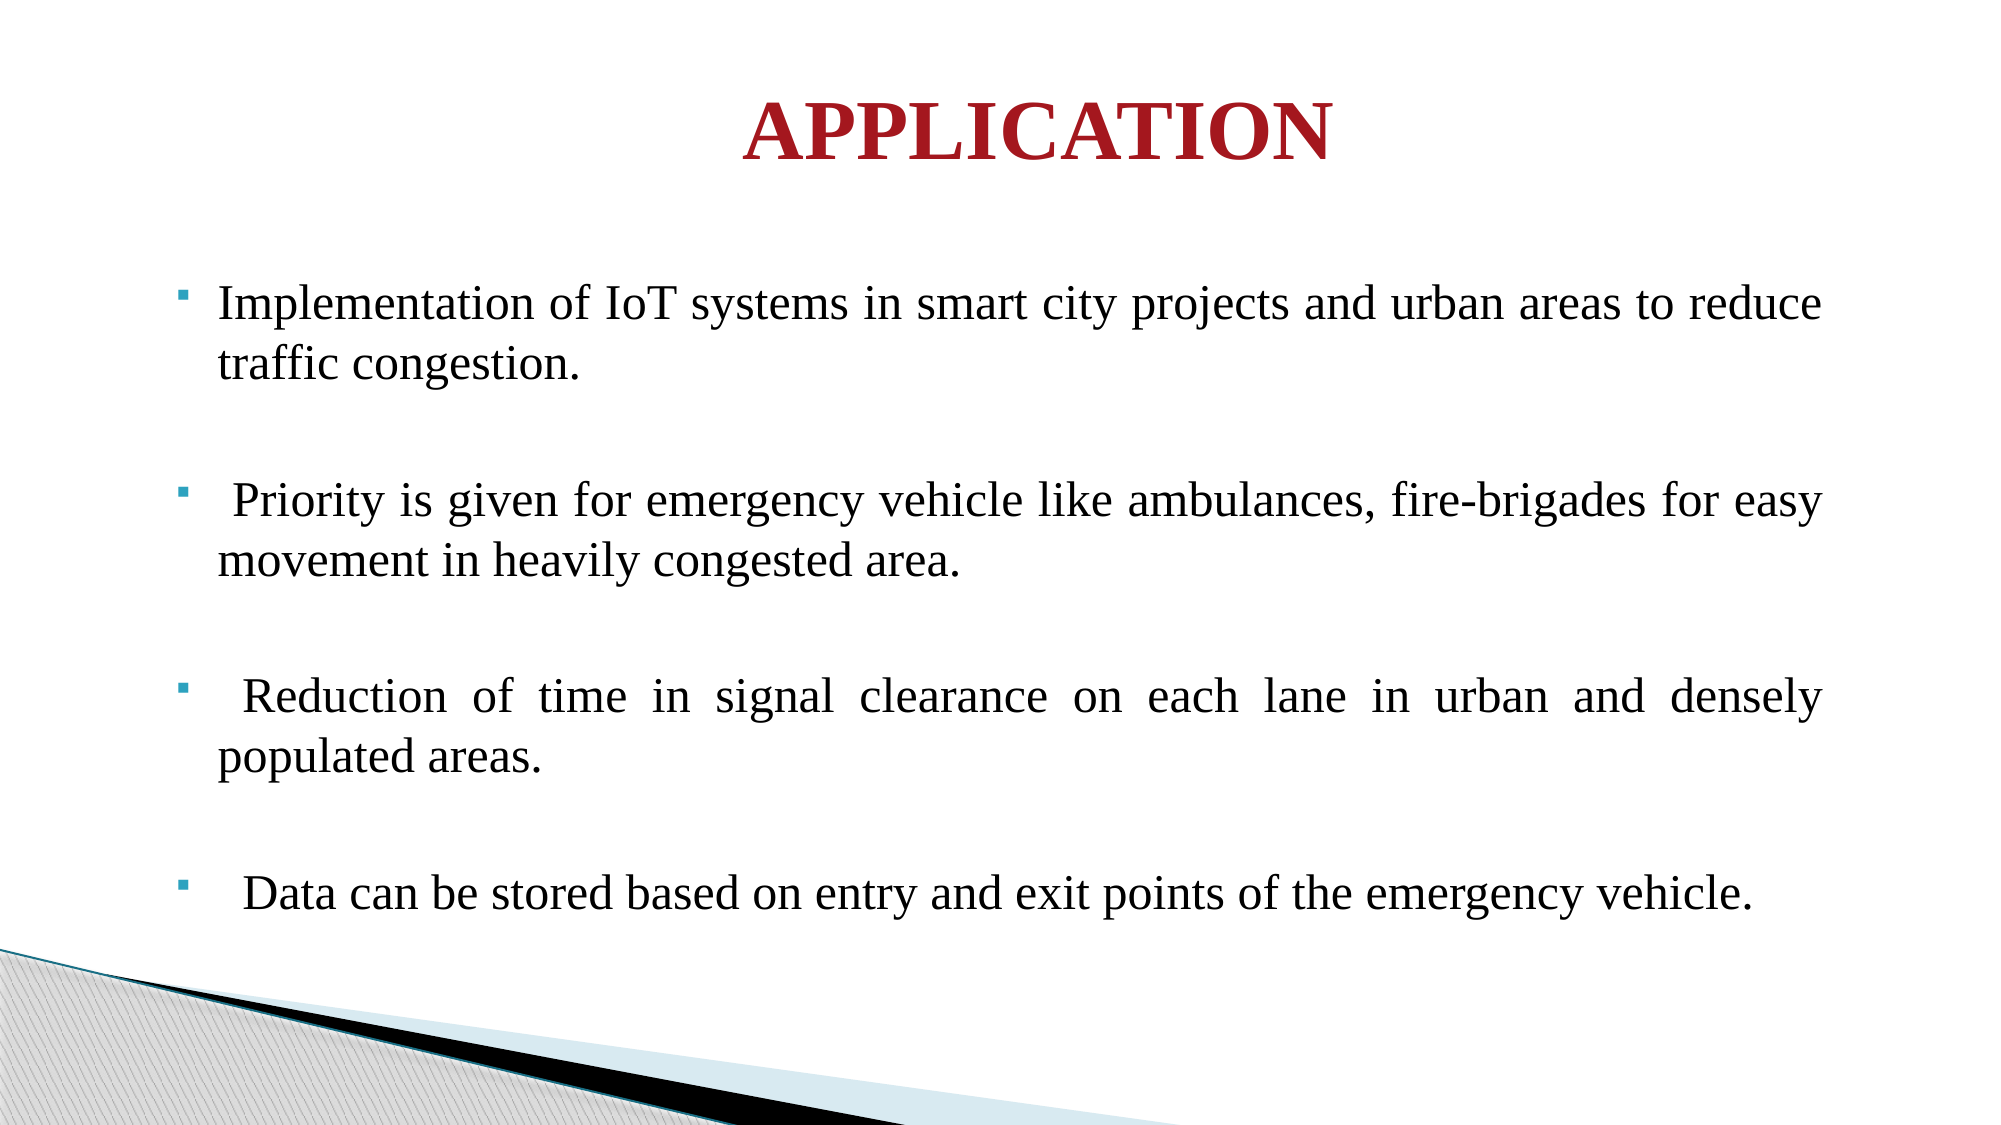

# APPLICATION
Implementation of IoT systems in smart city projects and urban areas to reduce traffic congestion.

 Priority is given for emergency vehicle like ambulances, fire-brigades for easy movement in heavily congested area.

 Reduction of time in signal clearance on each lane in urban and densely populated areas.

  Data can be stored based on entry and exit points of the emergency vehicle.